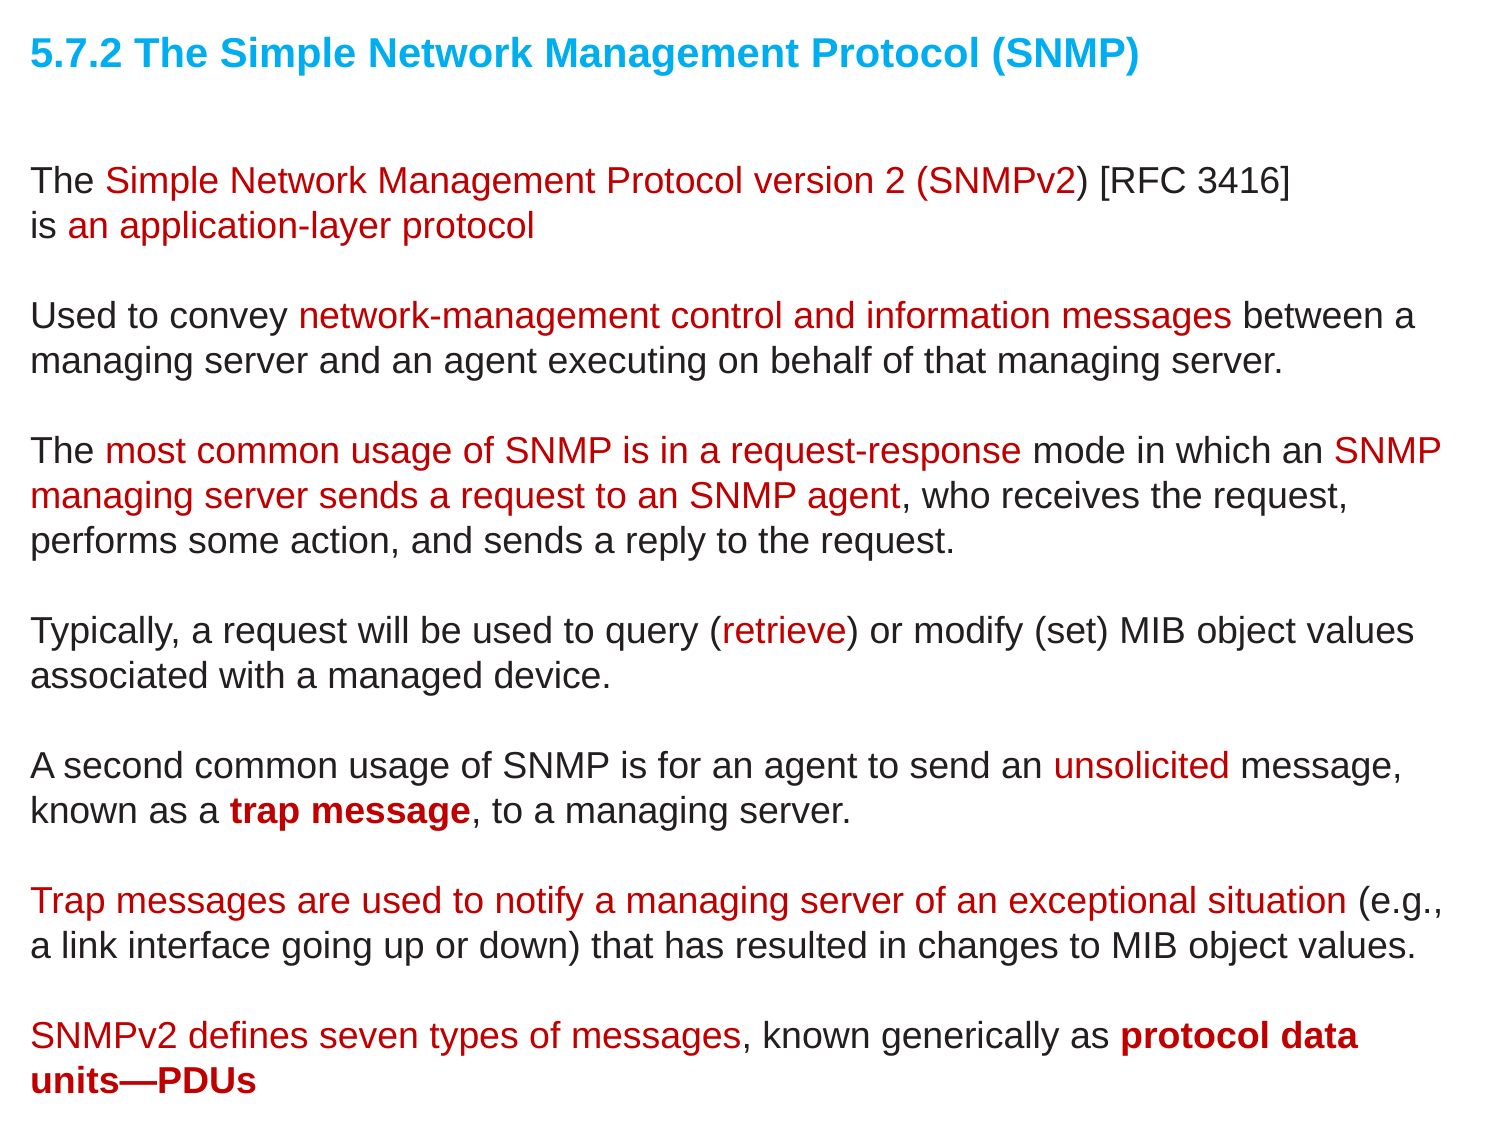

5.7.2 The Simple Network Management Protocol (SNMP)
The Simple Network Management Protocol version 2 (SNMPv2) [RFC 3416]
is an application-layer protocol

Used to convey network-management control and information messages between a managing server and an agent executing on behalf of that managing server.

The most common usage of SNMP is in a request-response mode in which an SNMP managing server sends a request to an SNMP agent, who receives the request, performs some action, and sends a reply to the request.

Typically, a request will be used to query (retrieve) or modify (set) MIB object values
associated with a managed device.

A second common usage of SNMP is for an agent to send an unsolicited message, known as a trap message, to a managing server.

Trap messages are used to notify a managing server of an exceptional situation (e.g., a link interface going up or down) that has resulted in changes to MIB object values.
SNMPv2 defines seven types of messages, known generically as protocol data
units—PDUs